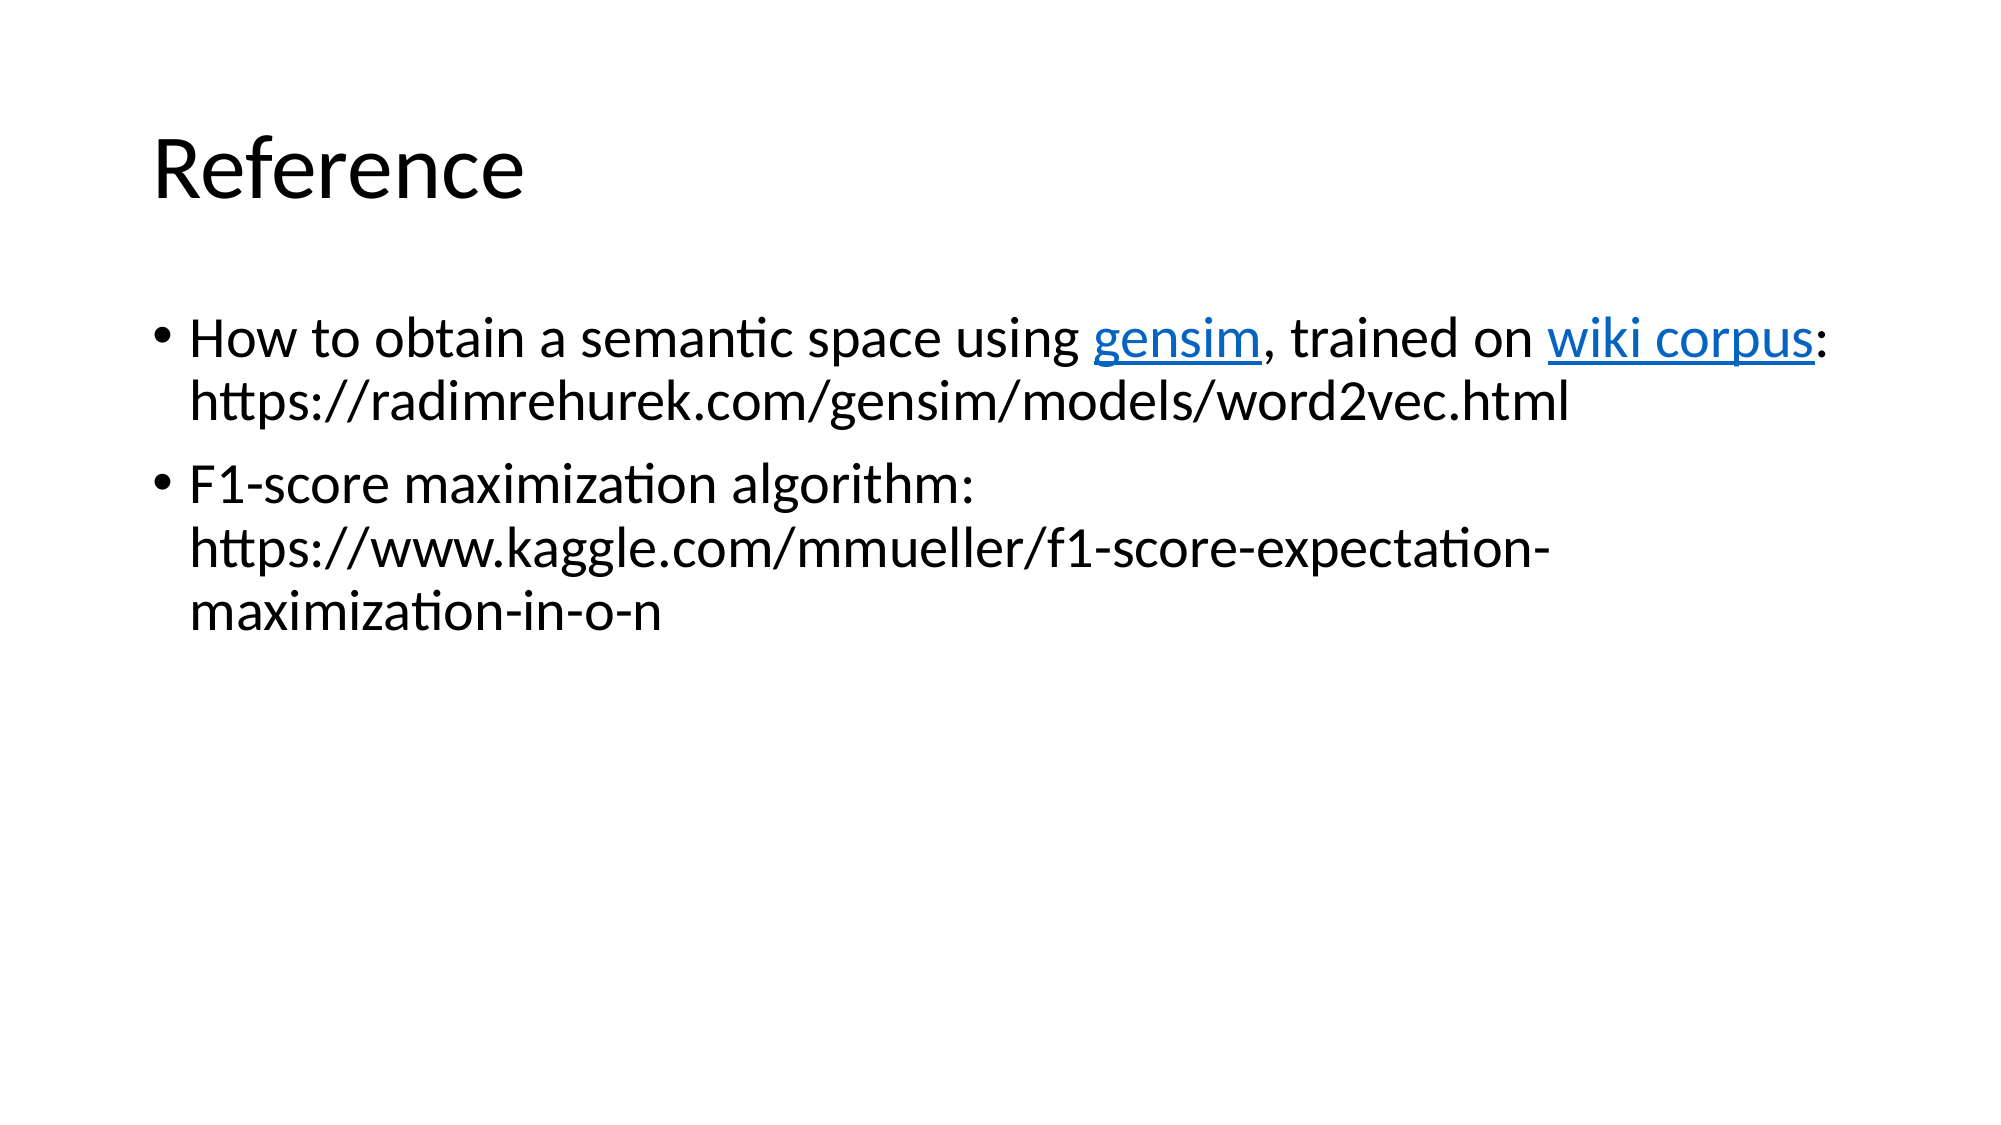

# Reference
How to obtain a semantic space using gensim, trained on wiki corpus: https://radimrehurek.com/gensim/models/word2vec.html
F1-score maximization algorithm: https://www.kaggle.com/mmueller/f1-score-expectation-maximization-in-o-n